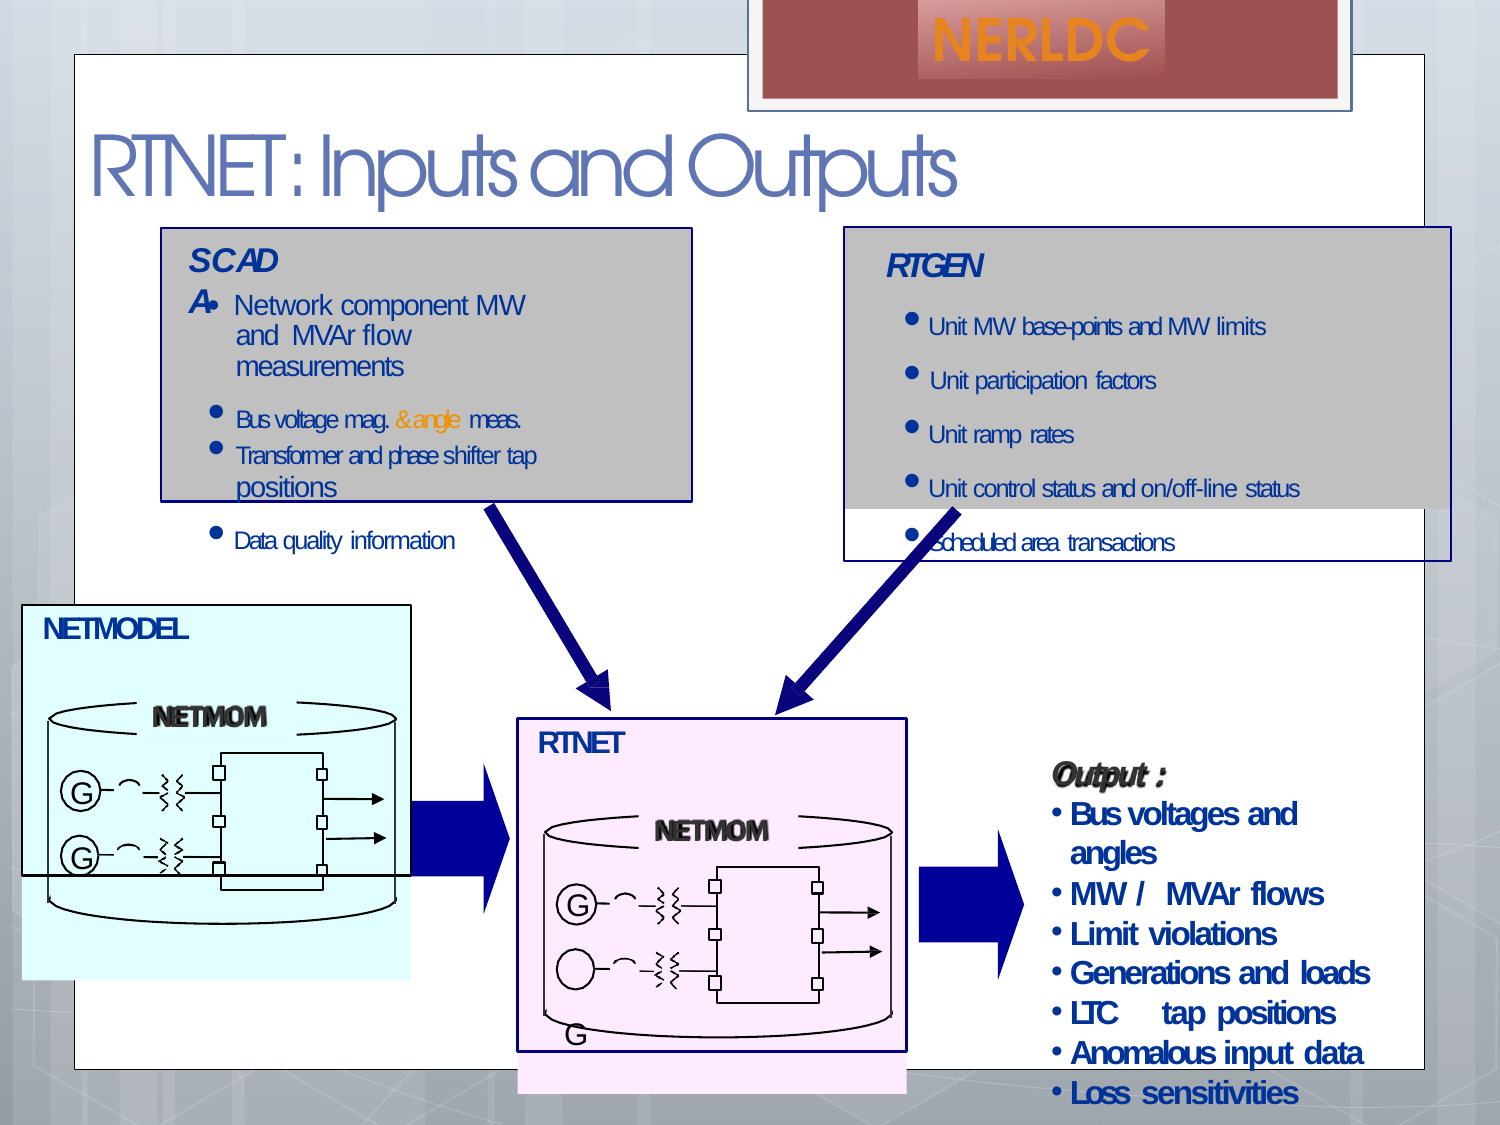

NERLDC
# RTNET: Inputs and Outputs

RTGEN
Unit MW base-points and MW limits
Unit participation factors
Unit ramp rates
Unit control status and on/off-line status
Scheduled area transactions

SCADA

•

Network component MW and  MVAr flow measurements
Bus voltage mag. & angle meas.
Transformer and phase shifter tap  positions
Data quality information

NETMODEL

NETMOM

G
G

RTNET

NETMOM
G  G

Output :
Bus voltages and angles
MW / MVAr flows
Limit violations
Generations and loads
LTC	tap positions
Anomalous input data
Loss sensitivities